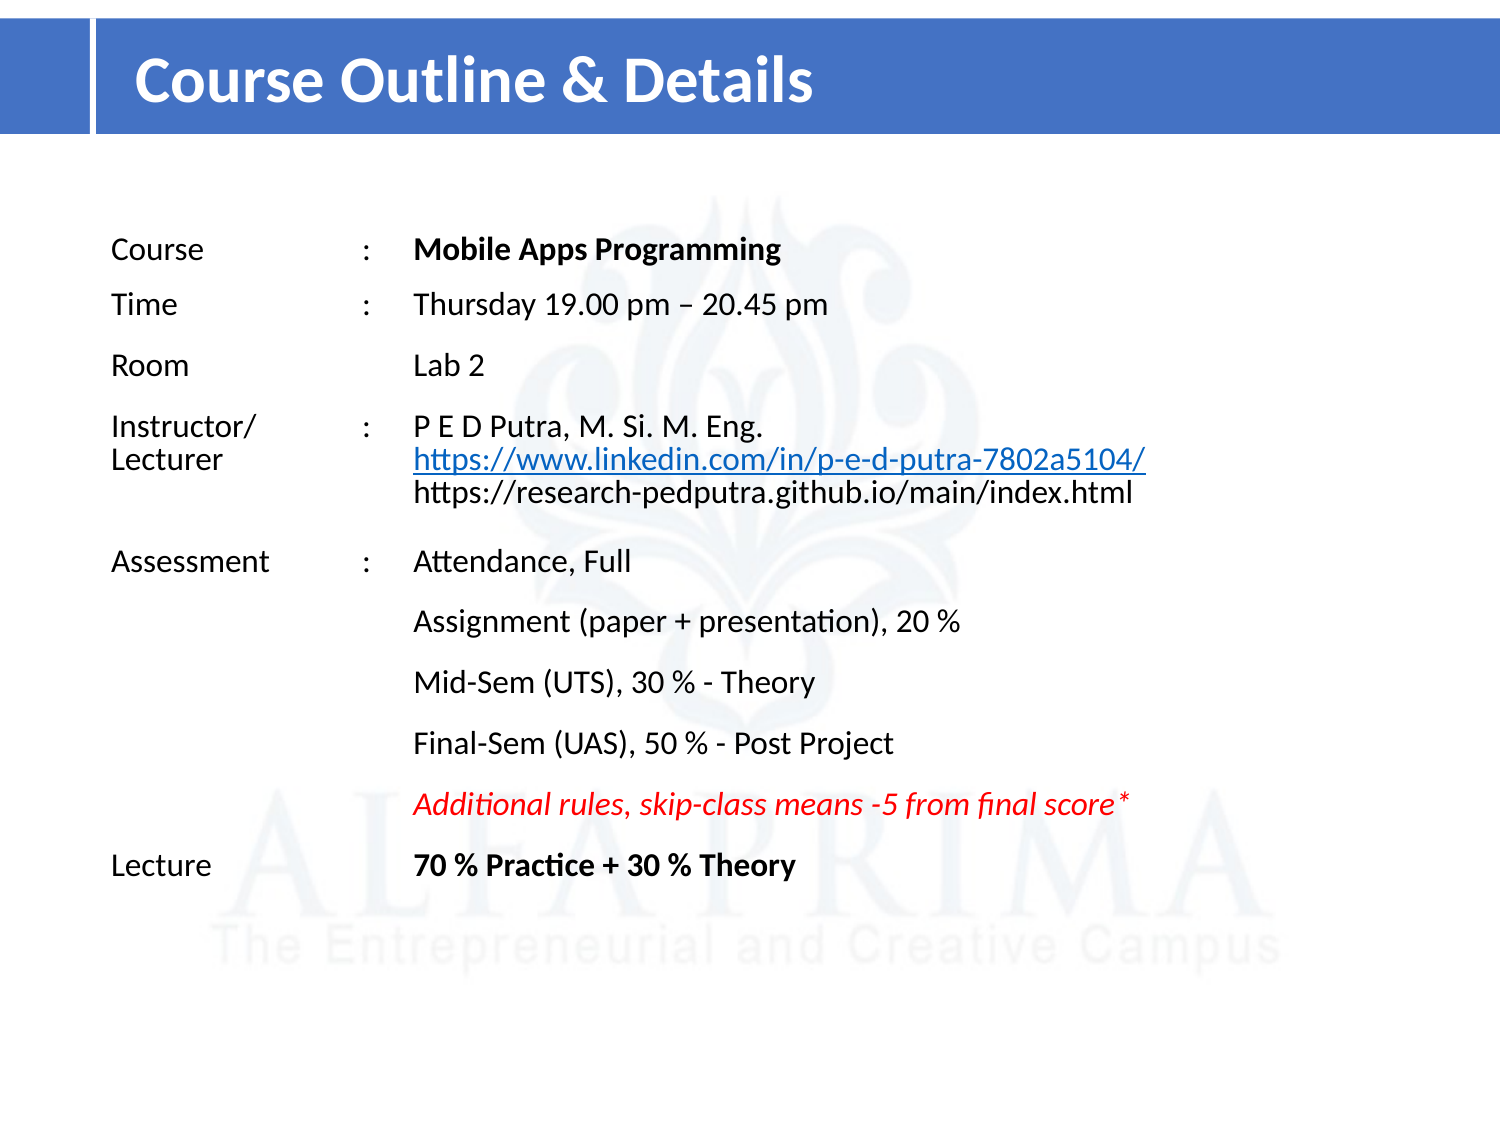

Course Outline & Details
| Course | : | Mobile Apps Programming |
| --- | --- | --- |
| Time | : | Thursday 19.00 pm – 20.45 pm |
| Room |  | Lab 2 |
| Instructor/ Lecturer | : | P E D Putra, M. Si. M. Eng. https://www.linkedin.com/in/p-e-d-putra-7802a5104/ https://research-pedputra.github.io/main/index.html |
| Assessment | : | Attendance, Full |
|  |  | Assignment (paper + presentation), 20 % |
|  |  | Mid-Sem (UTS), 30 % - Theory |
|  |  | Final-Sem (UAS), 50 % - Post Project |
|  |  | Additional rules, skip-class means -5 from final score\* |
| Lecture |  | 70 % Practice + 30 % Theory |